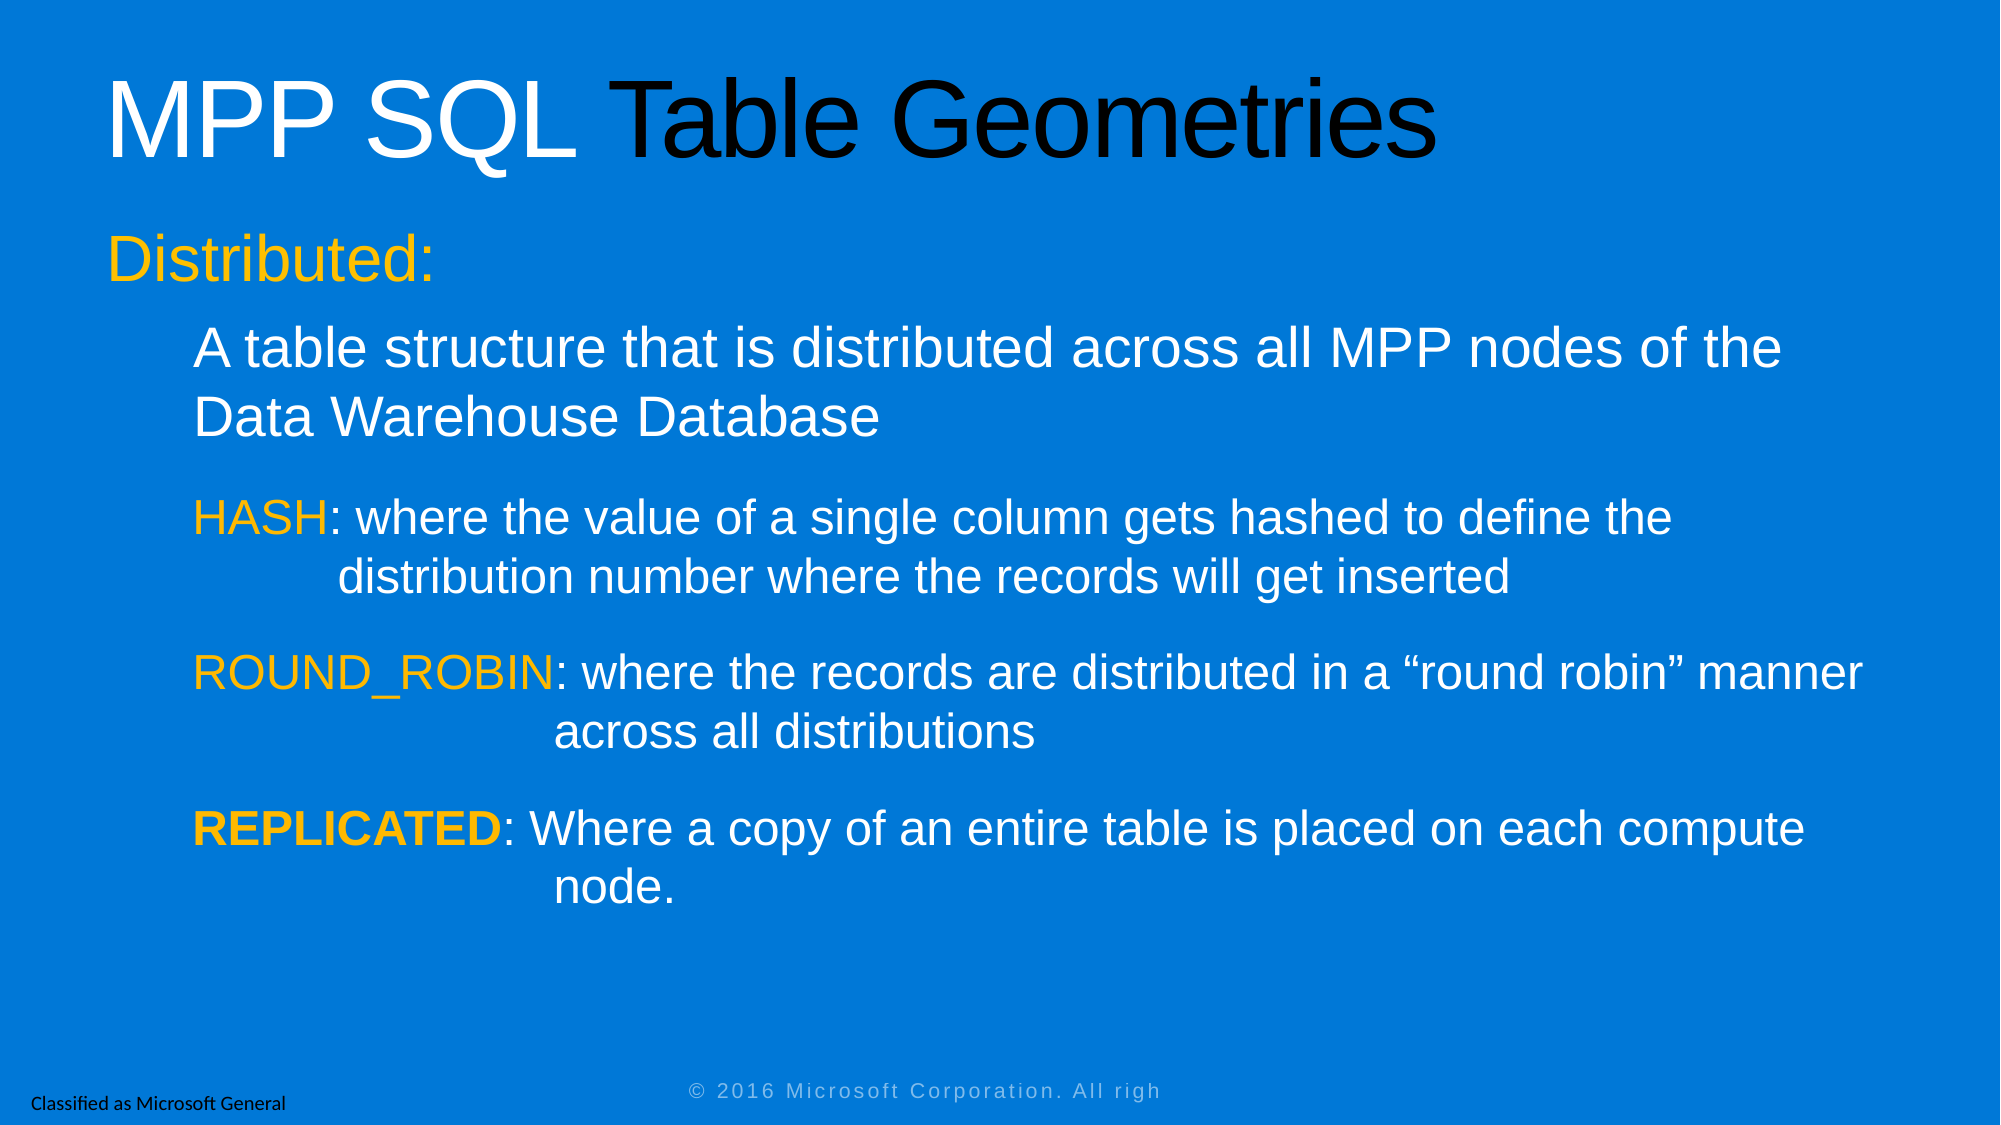

# MPP SQL Table Geometries
Distributed:
A table structure that is distributed across all MPP nodes of the Data Warehouse Database
HASH: where the value of a single column gets hashed to define the distribution number where the records will get inserted
ROUND_ROBIN: where the records are distributed in a “round robin” manner across all distributions
REPLICATED: Where a copy of an entire table is placed on each compute node.